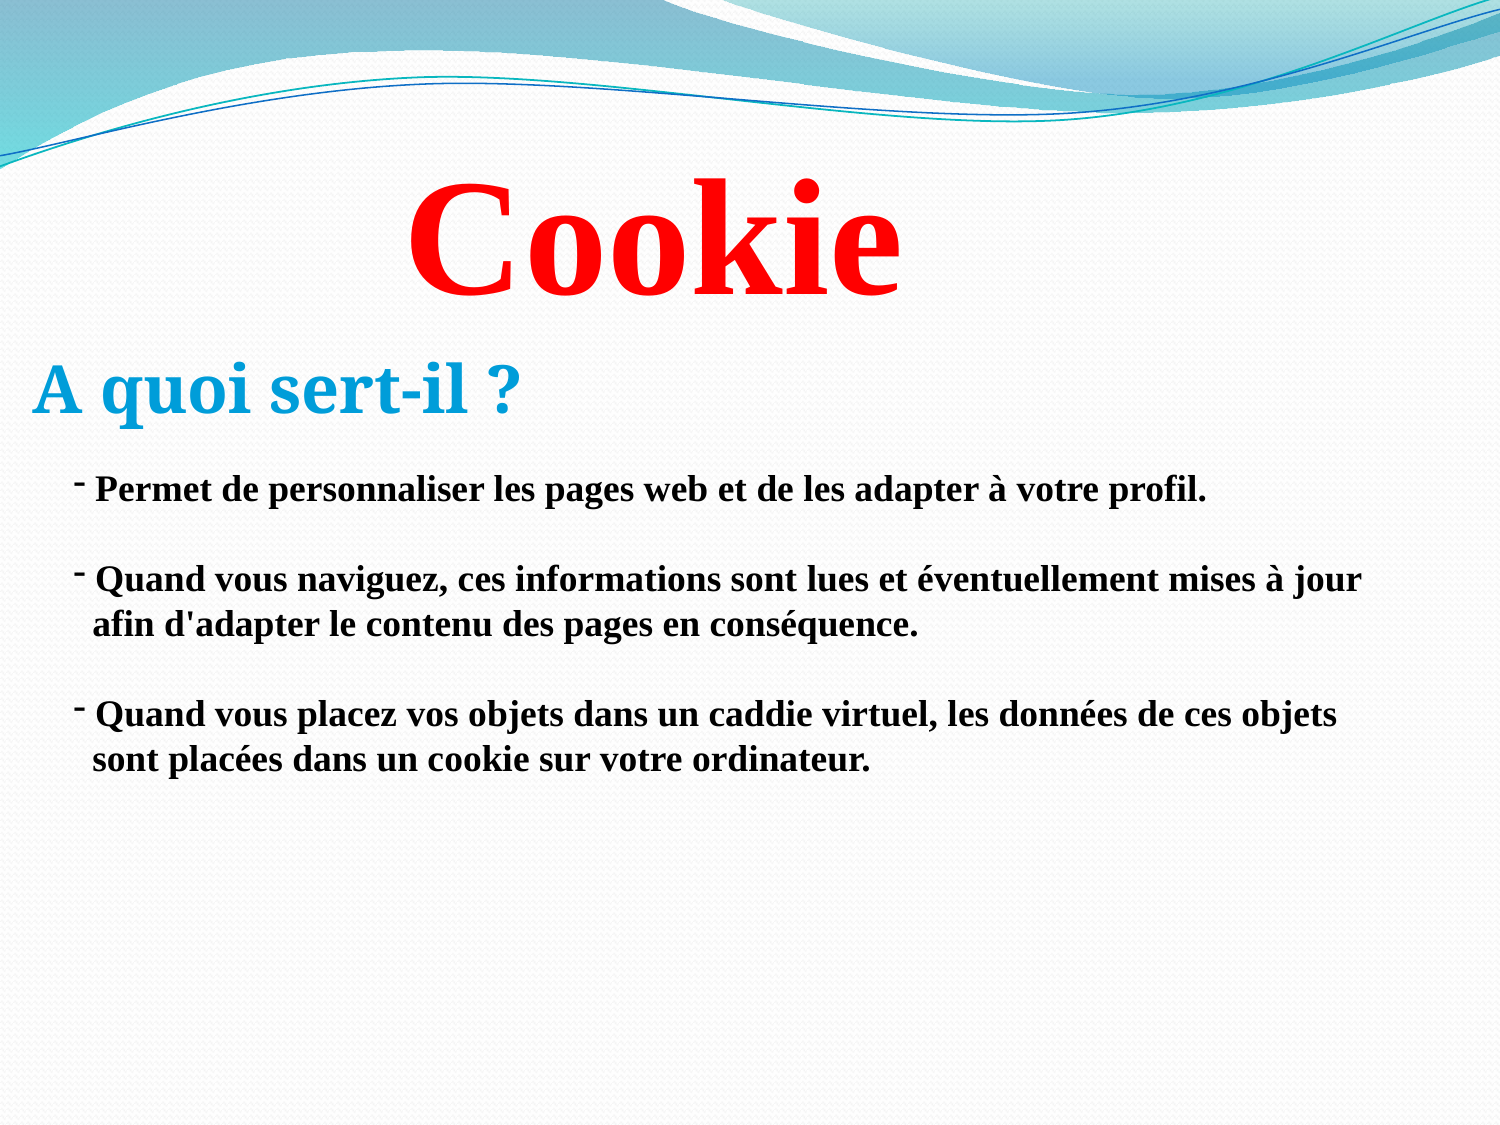

# Cookie
A quoi sert-il ?
 Permet de personnaliser les pages web et de les adapter à votre profil.

 Quand vous naviguez, ces informations sont lues et éventuellement mises à jour
  afin d'adapter le contenu des pages en conséquence.

 Quand vous placez vos objets dans un caddie virtuel, les données de ces objets
  sont placées dans un cookie sur votre ordinateur.